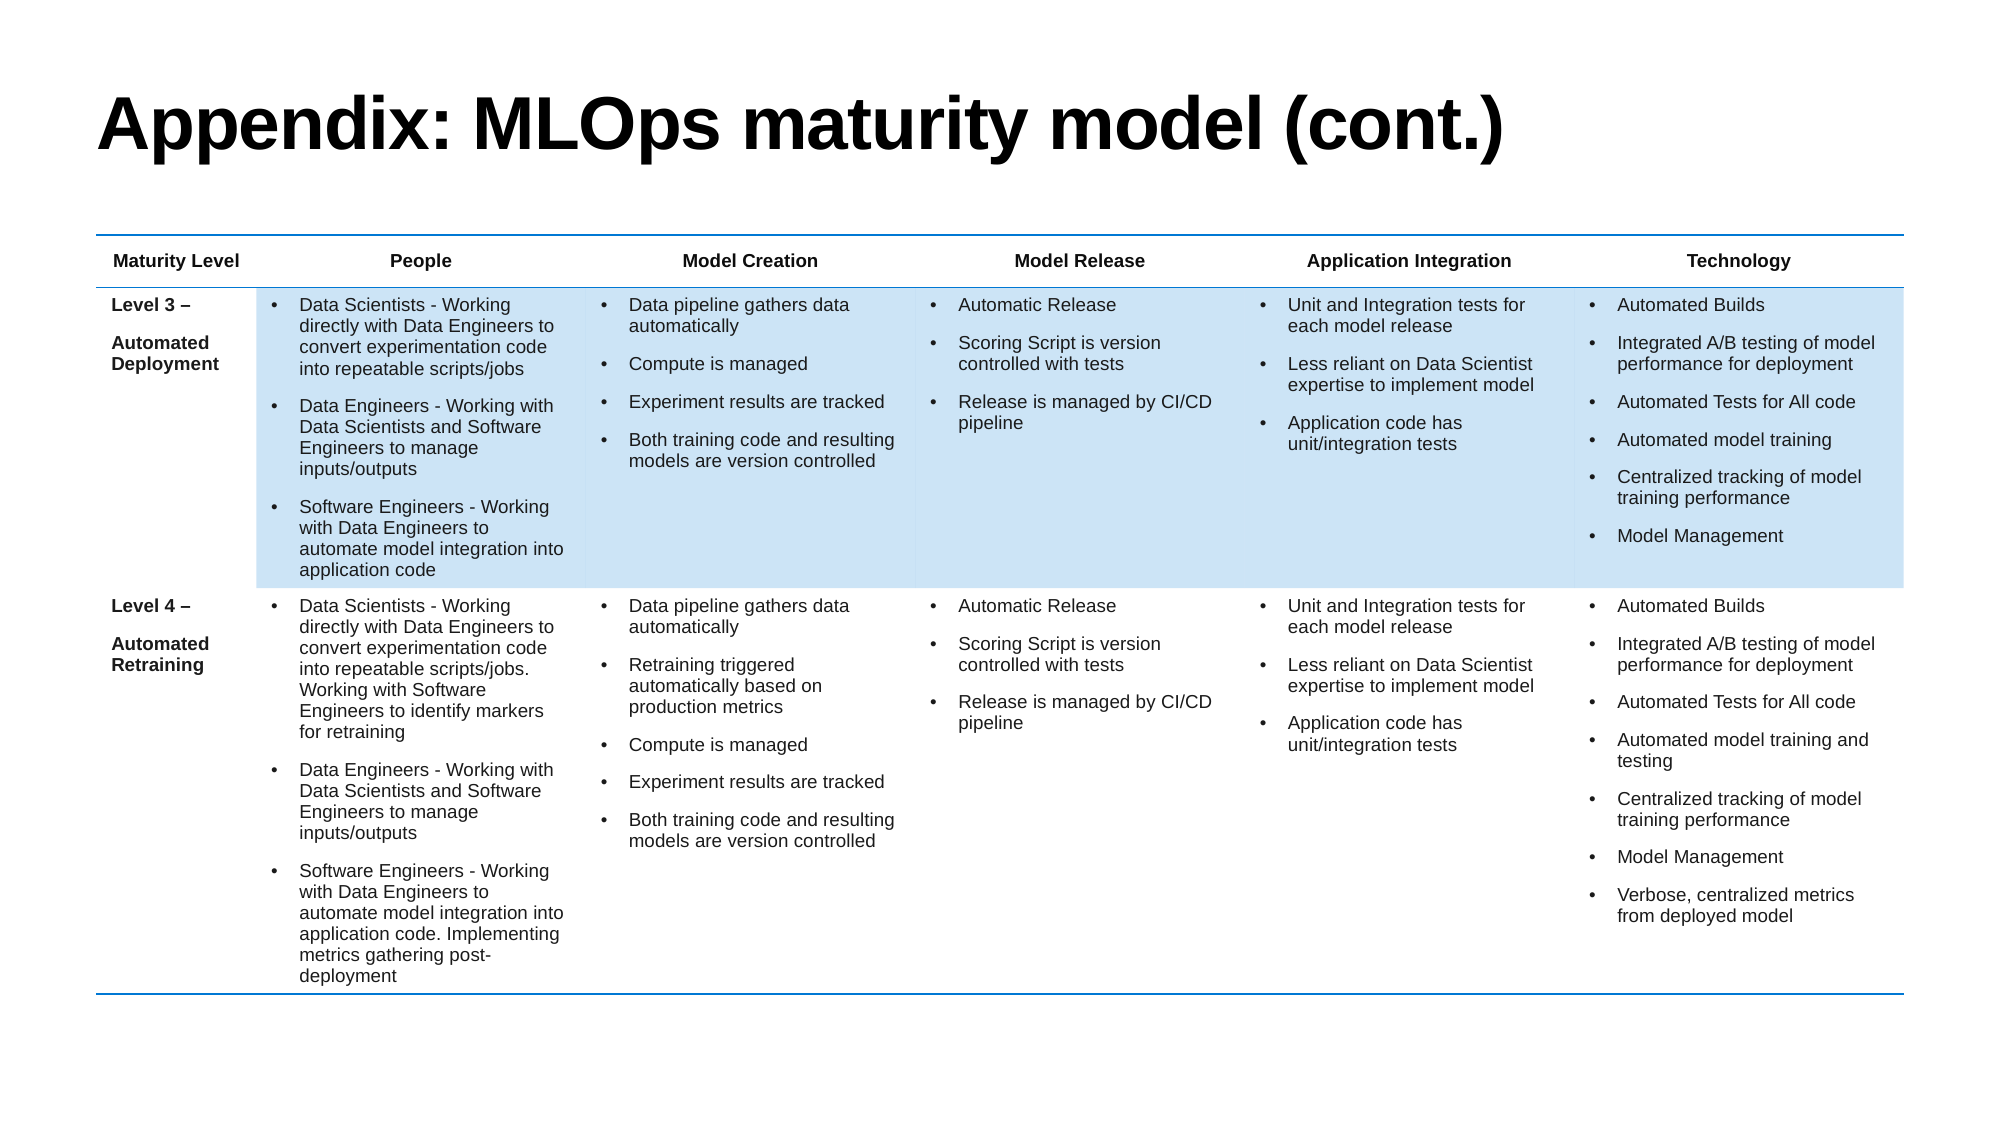

# Appendix: MLOps maturity model (cont.)
| Maturity Level | People | Model Creation | Model Release | Application Integration | Technology |
| --- | --- | --- | --- | --- | --- |
| Level 3 – Automated Deployment | Data Scientists - Working directly with Data Engineers to convert experimentation code into repeatable scripts/jobs Data Engineers - Working with Data Scientists and Software Engineers to manage inputs/outputs Software Engineers - Working with Data Engineers to automate model integration into application code | Data pipeline gathers data automatically Compute is managed Experiment results are tracked Both training code and resulting models are version controlled | Automatic Release Scoring Script is version controlled with tests Release is managed by CI/CD pipeline | Unit and Integration tests for each model release Less reliant on Data Scientist expertise to implement model Application code has unit/integration tests | Automated Builds Integrated A/B testing of model performance for deployment Automated Tests for All code Automated model training Centralized tracking of model training performance Model Management |
| Level 4 – Automated Retraining | Data Scientists - Working directly with Data Engineers to convert experimentation code into repeatable scripts/jobs. Working with Software Engineers to identify markers for retraining Data Engineers - Working with Data Scientists and Software Engineers to manage inputs/outputs Software Engineers - Working with Data Engineers to automate model integration into application code. Implementing metrics gathering post-deployment | Data pipeline gathers data automatically Retraining triggered automatically based on production metrics Compute is managed Experiment results are tracked Both training code and resulting models are version controlled | Automatic Release Scoring Script is version controlled with tests Release is managed by CI/CD pipeline | Unit and Integration tests for each model release Less reliant on Data Scientist expertise to implement model Application code has unit/integration tests | Automated Builds Integrated A/B testing of model performance for deployment Automated Tests for All code Automated model training and testing Centralized tracking of model training performance Model Management Verbose, centralized metrics from deployed model |